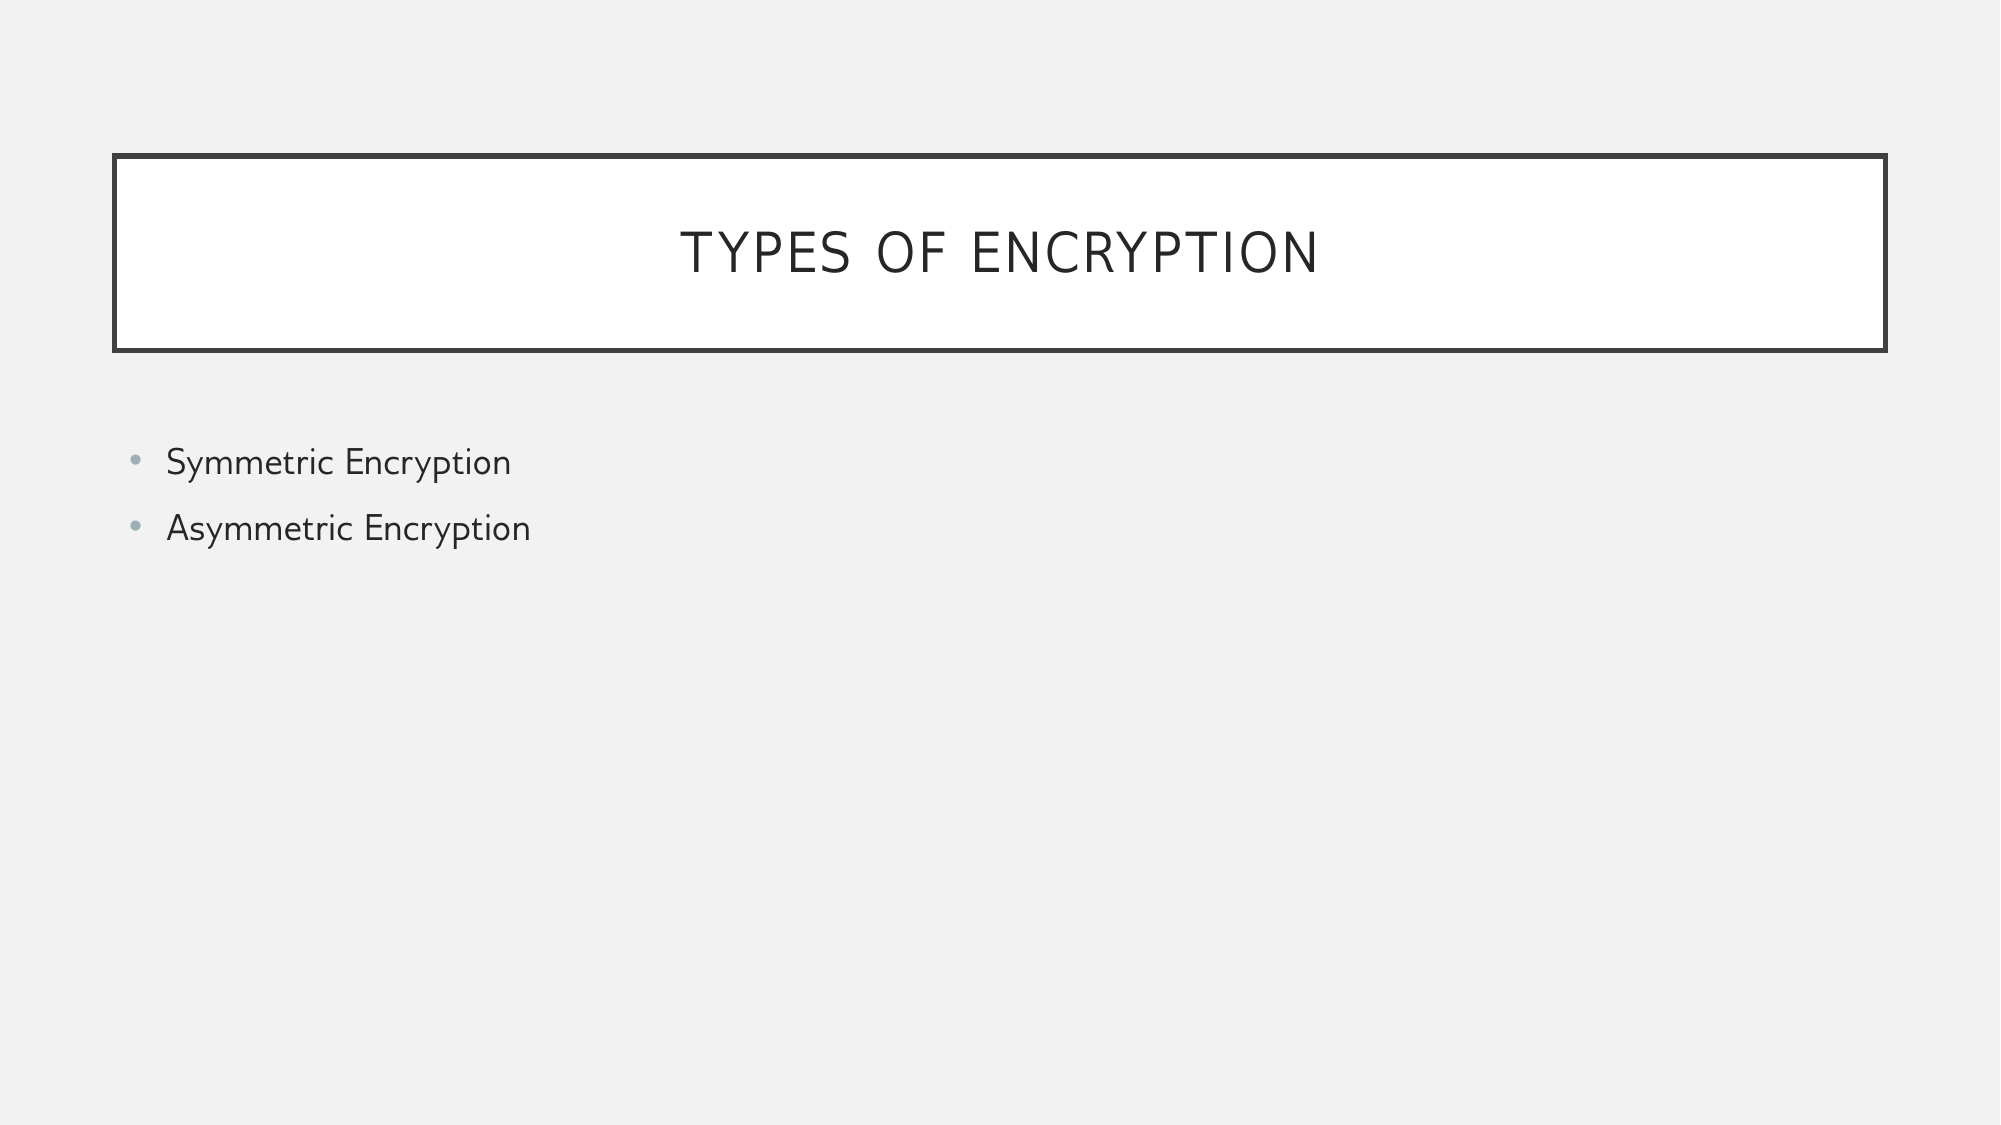

# Types of encryption
Symmetric Encryption
Asymmetric Encryption